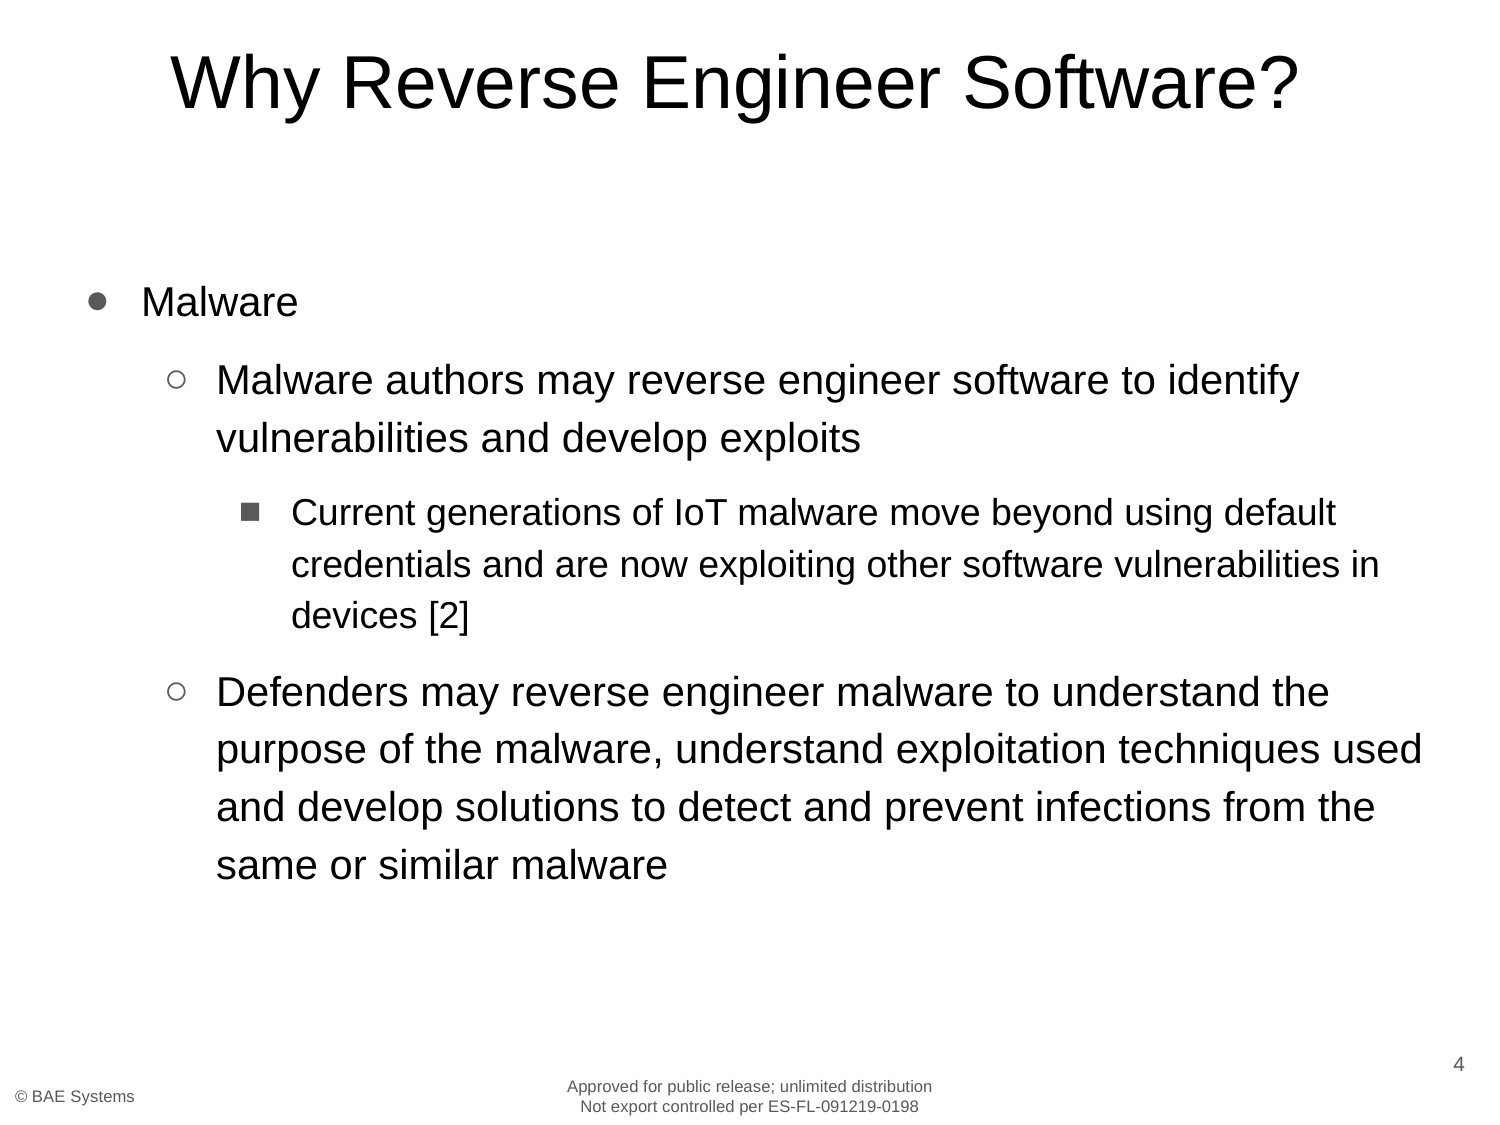

# Why Reverse Engineer Software?
Malware
Malware authors may reverse engineer software to identify vulnerabilities and develop exploits
Current generations of IoT malware move beyond using default credentials and are now exploiting other software vulnerabilities in devices [2]
Defenders may reverse engineer malware to understand the purpose of the malware, understand exploitation techniques used and develop solutions to detect and prevent infections from the same or similar malware
4